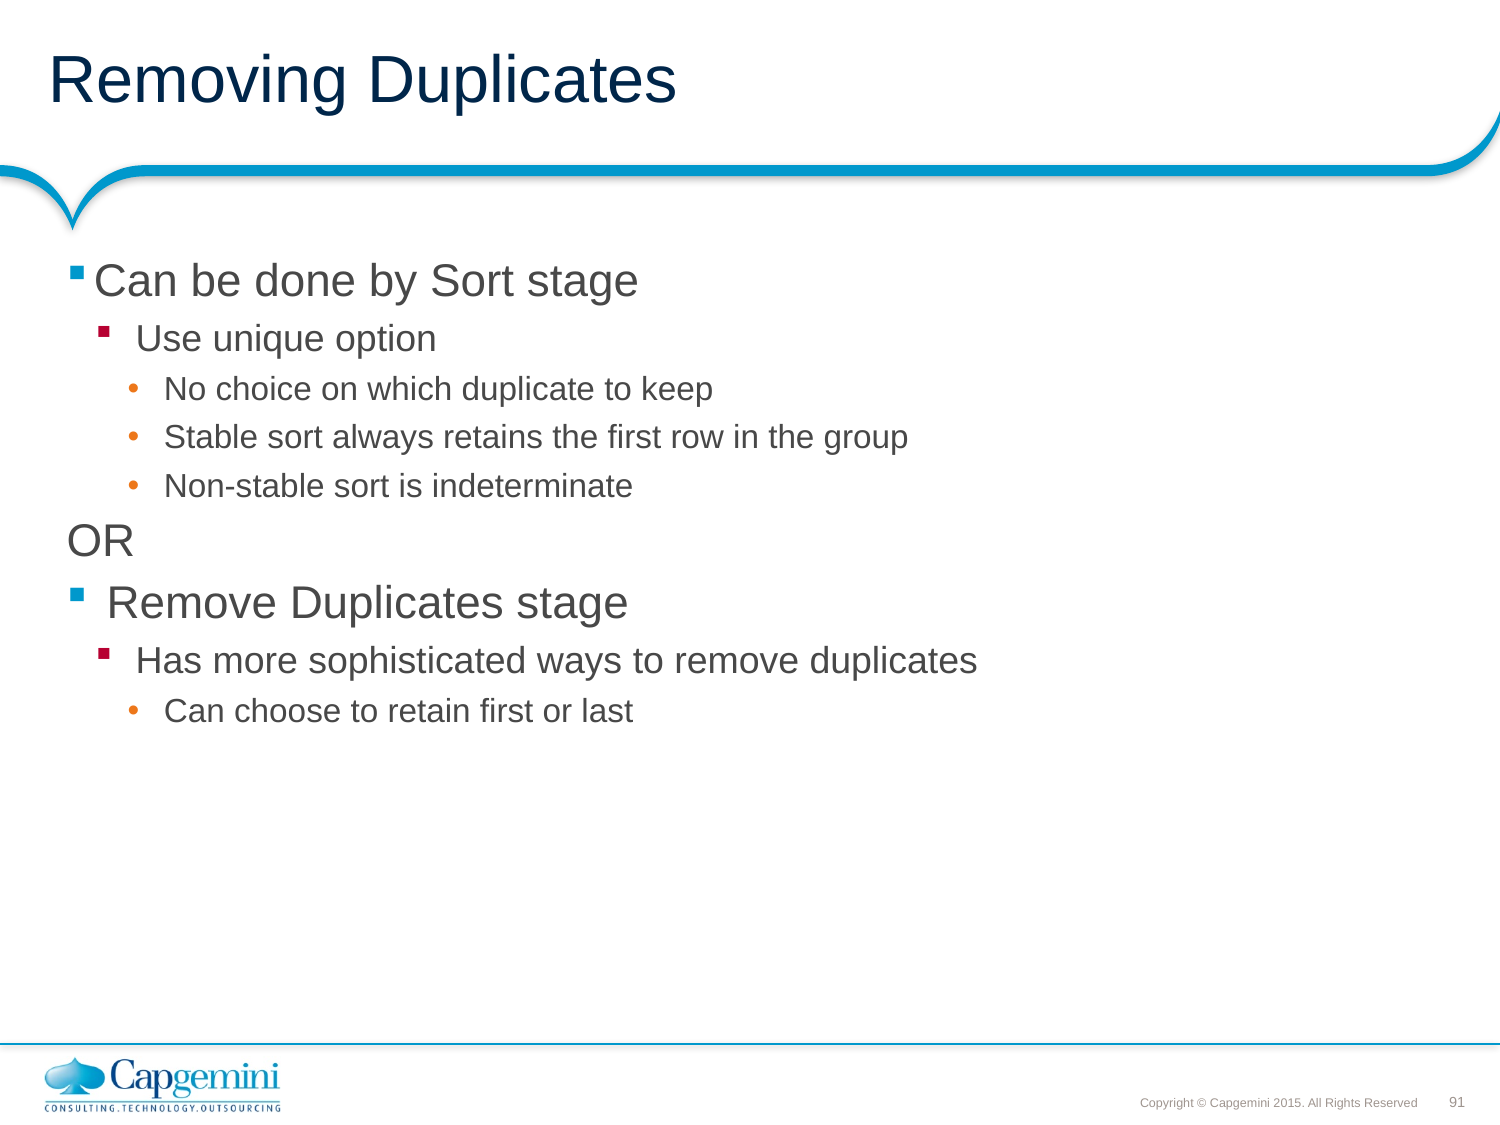

# Removing Duplicates
Can be done by Sort stage
 Use unique option
 No choice on which duplicate to keep
 Stable sort always retains the first row in the group
 Non-stable sort is indeterminate
OR
 Remove Duplicates stage
 Has more sophisticated ways to remove duplicates
 Can choose to retain first or last